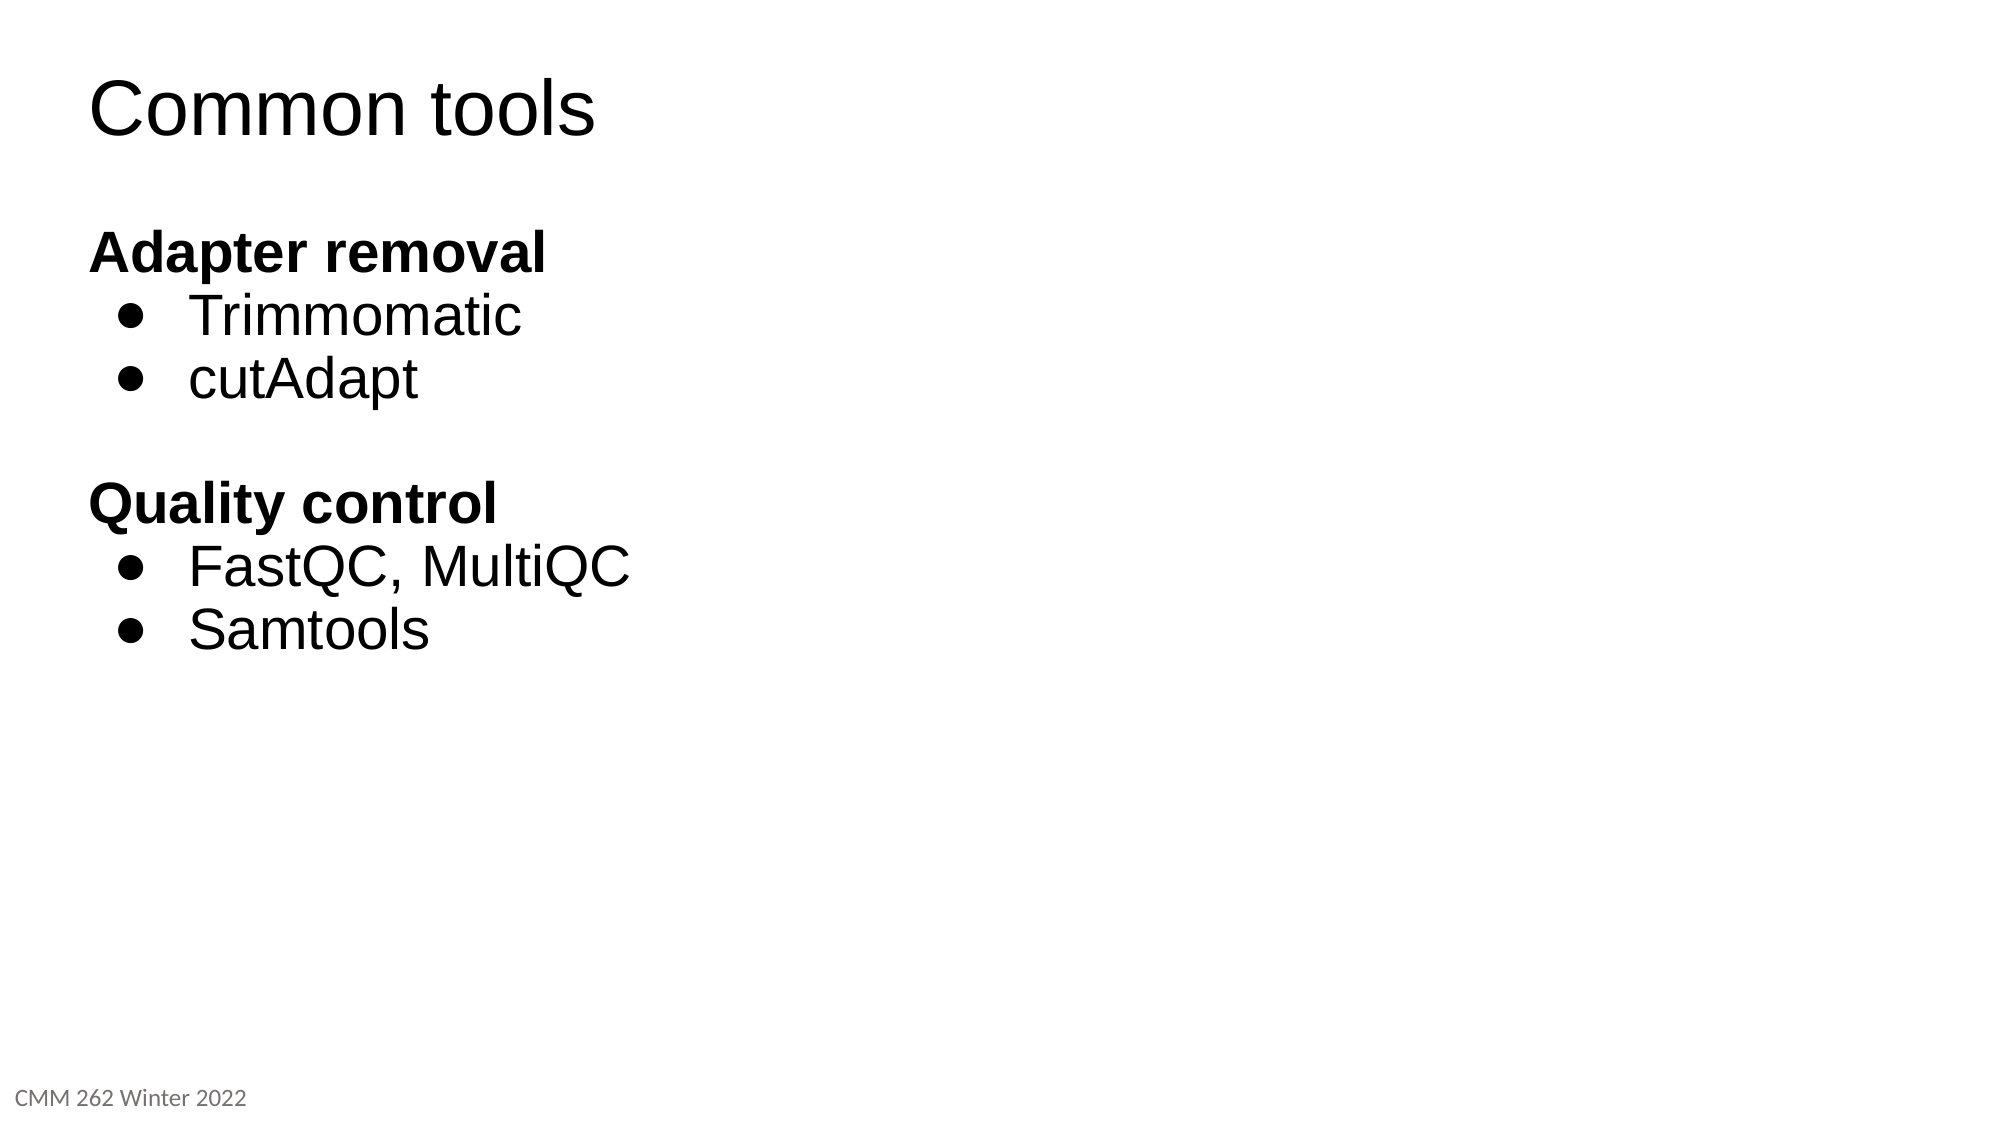

# Common tools
Adapter removal
Trimmomatic
cutAdapt

Quality control
FastQC, MultiQC
Samtools
CMM 262 Winter 2022